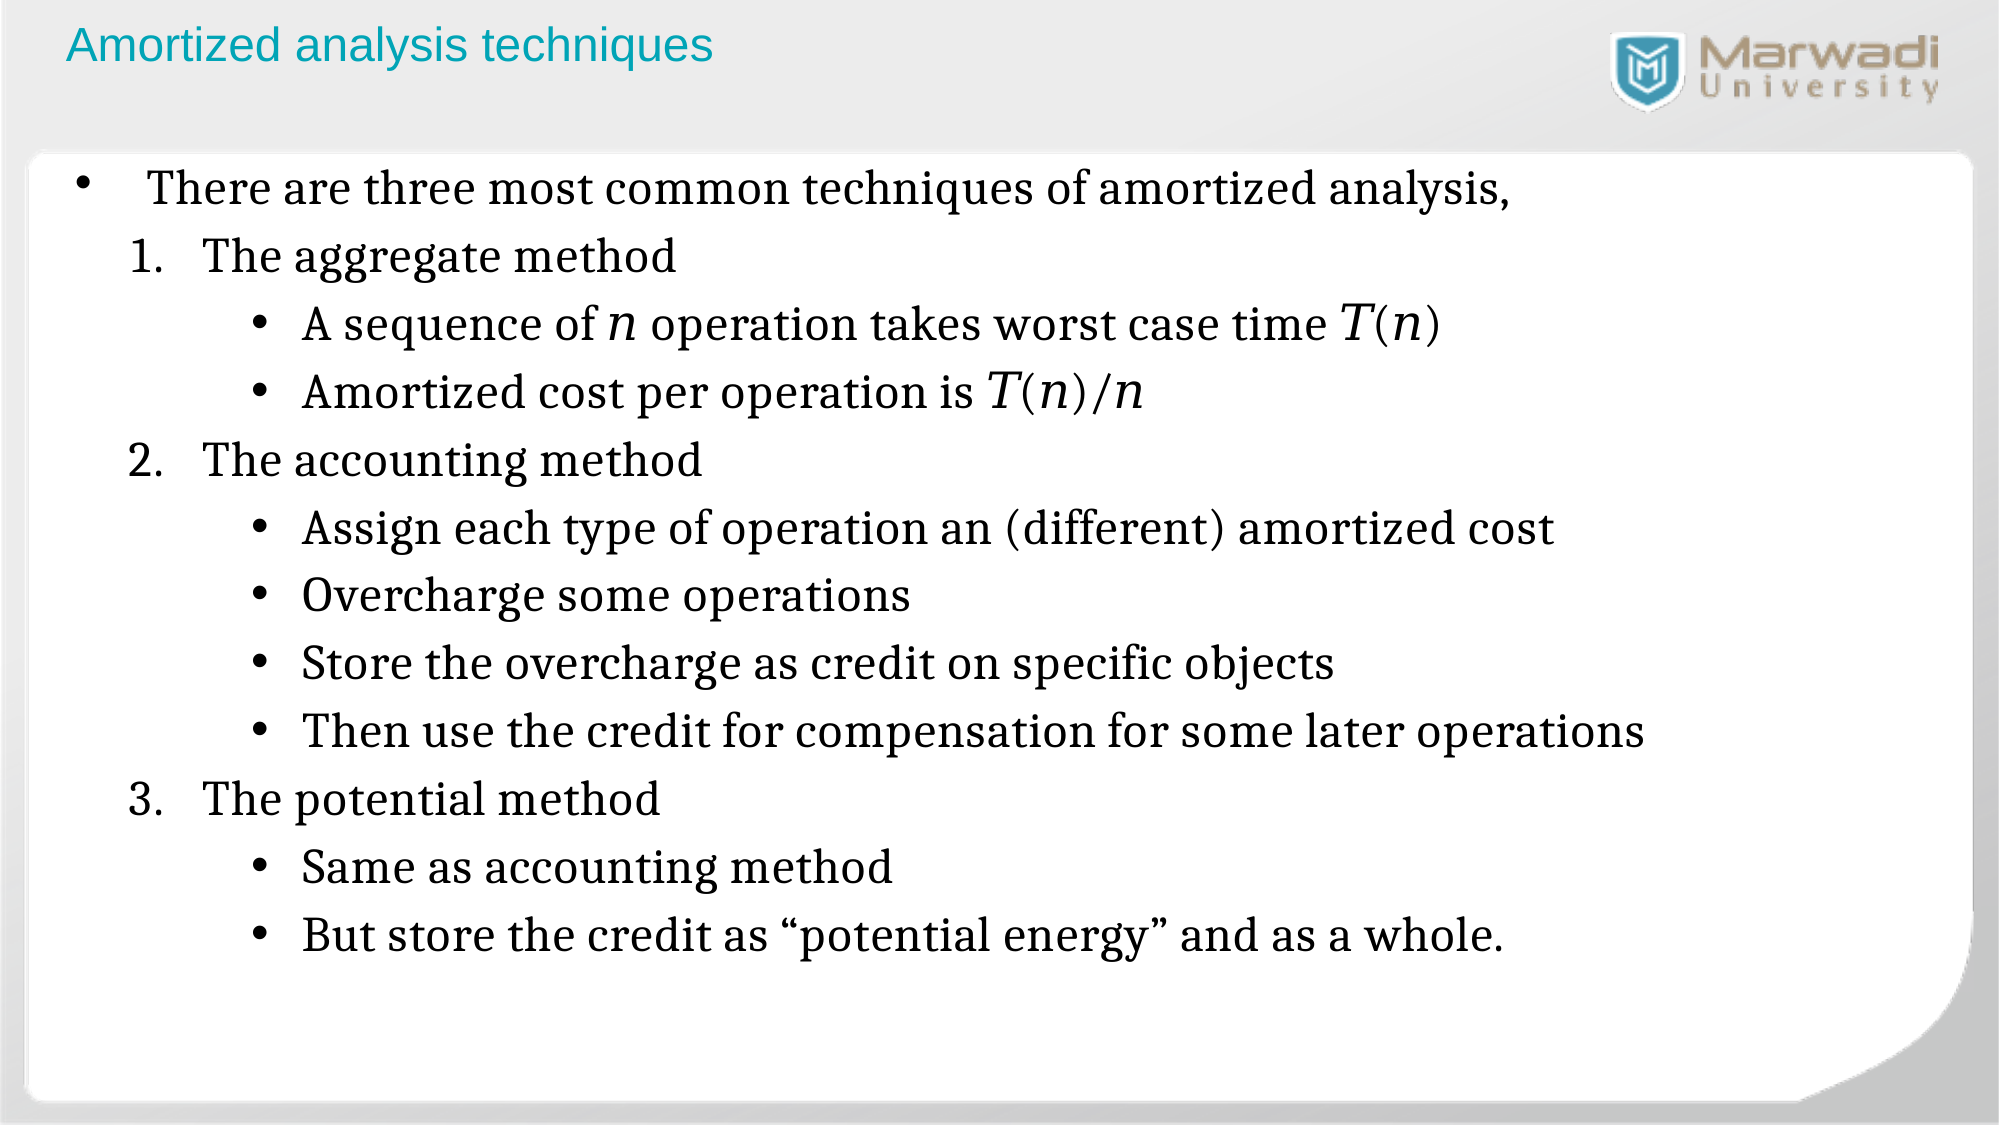

Amortized analysis techniques
There are three most common techniques of amortized analysis,
The aggregate method
A sequence of 𝑛 operation takes worst case time 𝑇(𝑛)
Amortized cost per operation is 𝑇(𝑛)/𝑛
The accounting method
Assign each type of operation an (different) amortized cost
Overcharge some operations
Store the overcharge as credit on specific objects
Then use the credit for compensation for some later operations
The potential method
Same as accounting method
But store the credit as “potential energy” and as a whole.